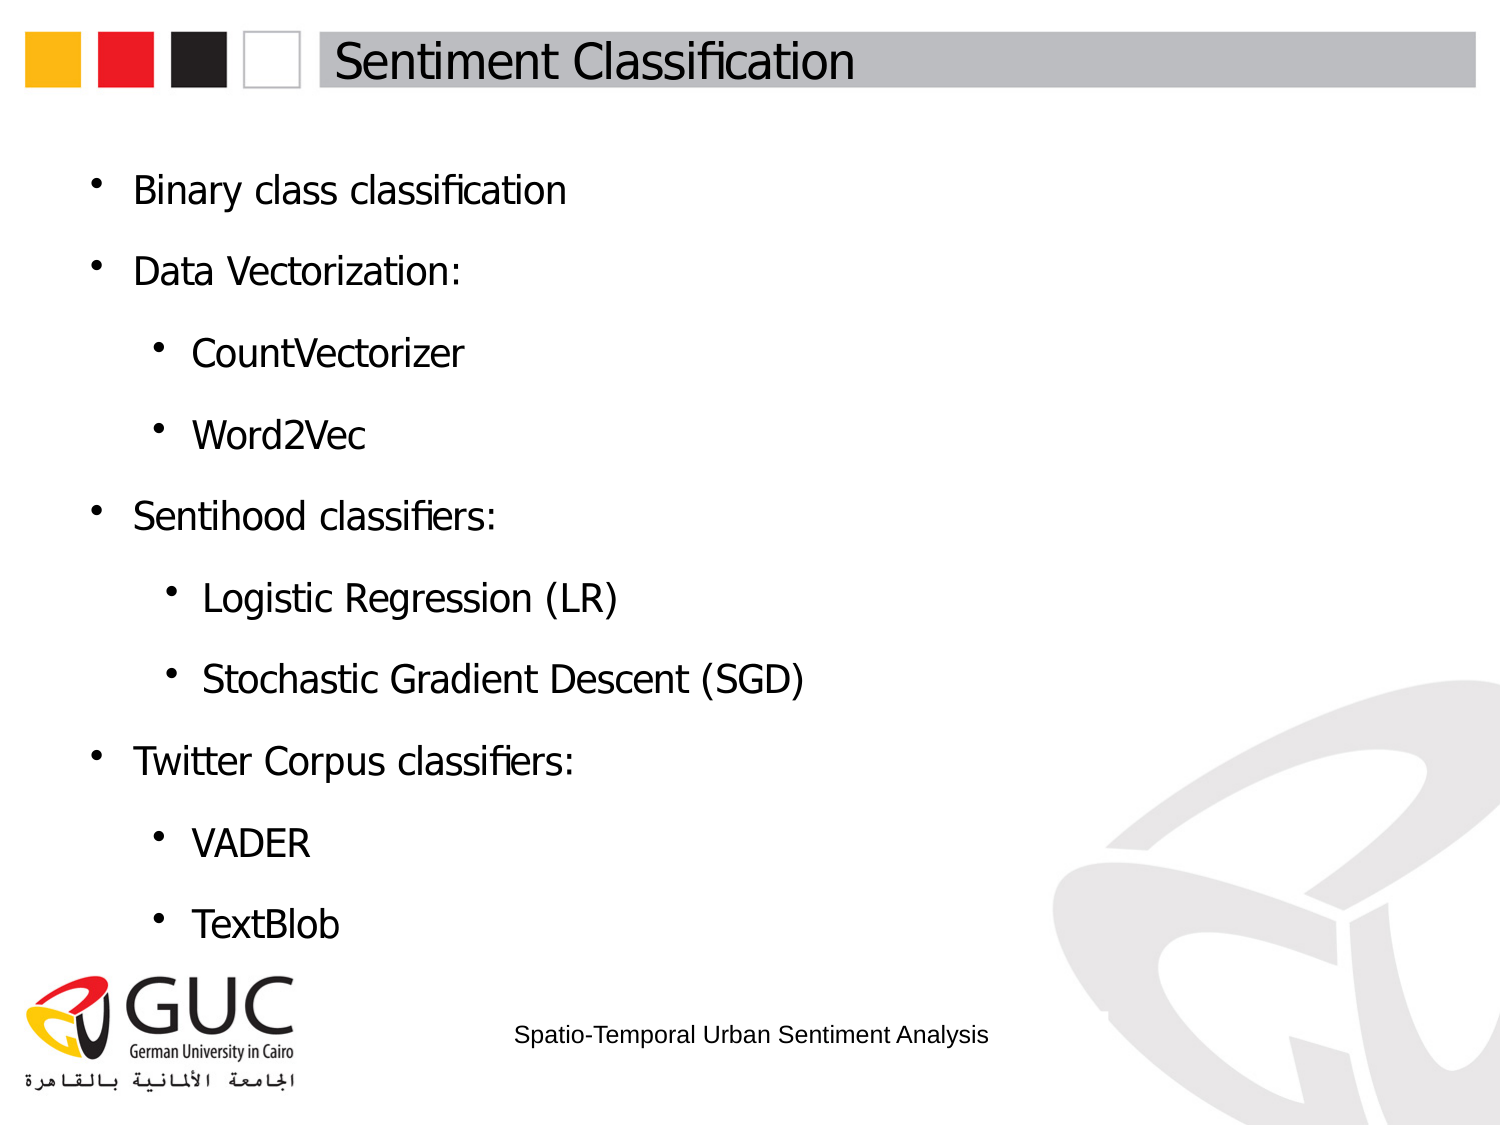

Sentiment Classification
 Binary class classification
 Data Vectorization:
CountVectorizer
Word2Vec
 Sentihood classifiers:
Logistic Regression (LR)
Stochastic Gradient Descent (SGD)
 Twitter Corpus classifiers:
VADER
TextBlob

Spatio-Temporal Urban Sentiment Analysis
9